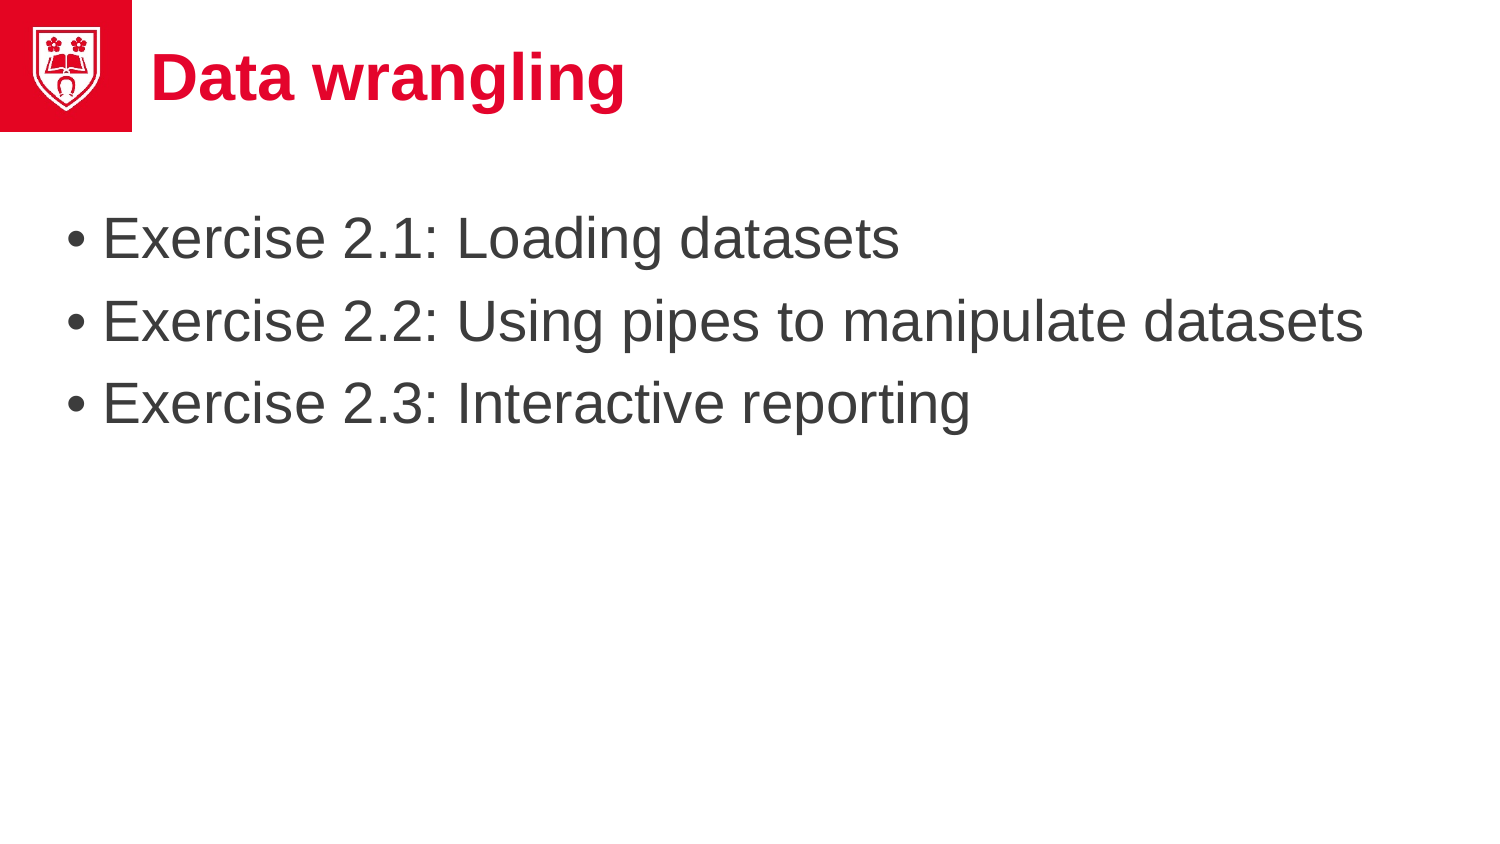

# Data wrangling
• Exercise 2.1: Loading datasets
• Exercise 2.2: Using pipes to manipulate datasets
• Exercise 2.3: Interactive reporting